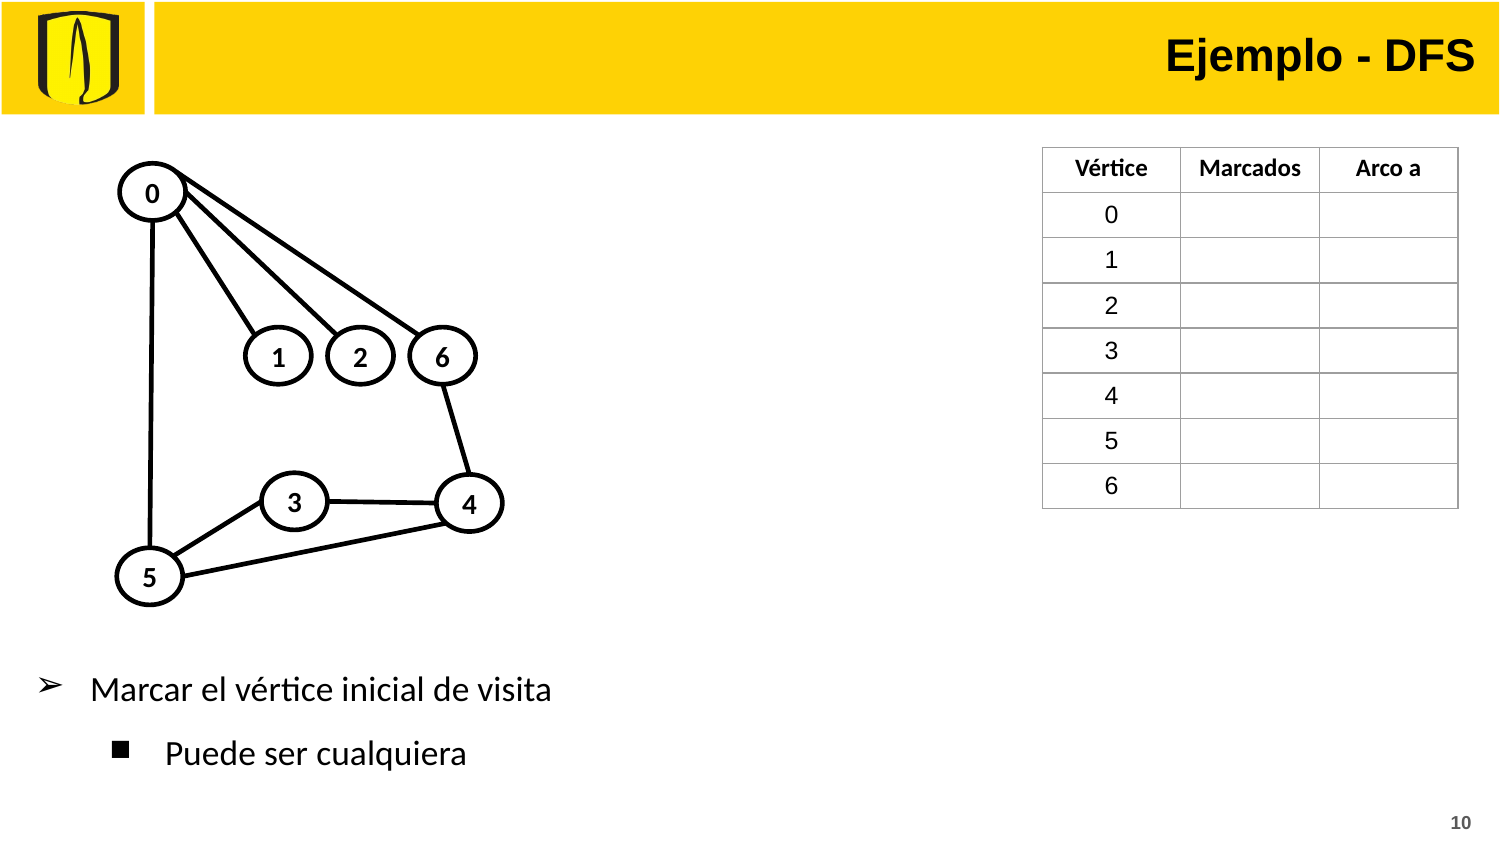

# Ejemplo - DFS
| Vértice | Marcados | Arco a |
| --- | --- | --- |
| 0 |  |  |
| 1 |  |  |
| 2 |  |  |
| 3 |  |  |
| 4 |  |  |
| 5 |  |  |
| 6 |  |  |
0
1
2
6
3
4
5
Marcar el vértice inicial de visita
Puede ser cualquiera
10